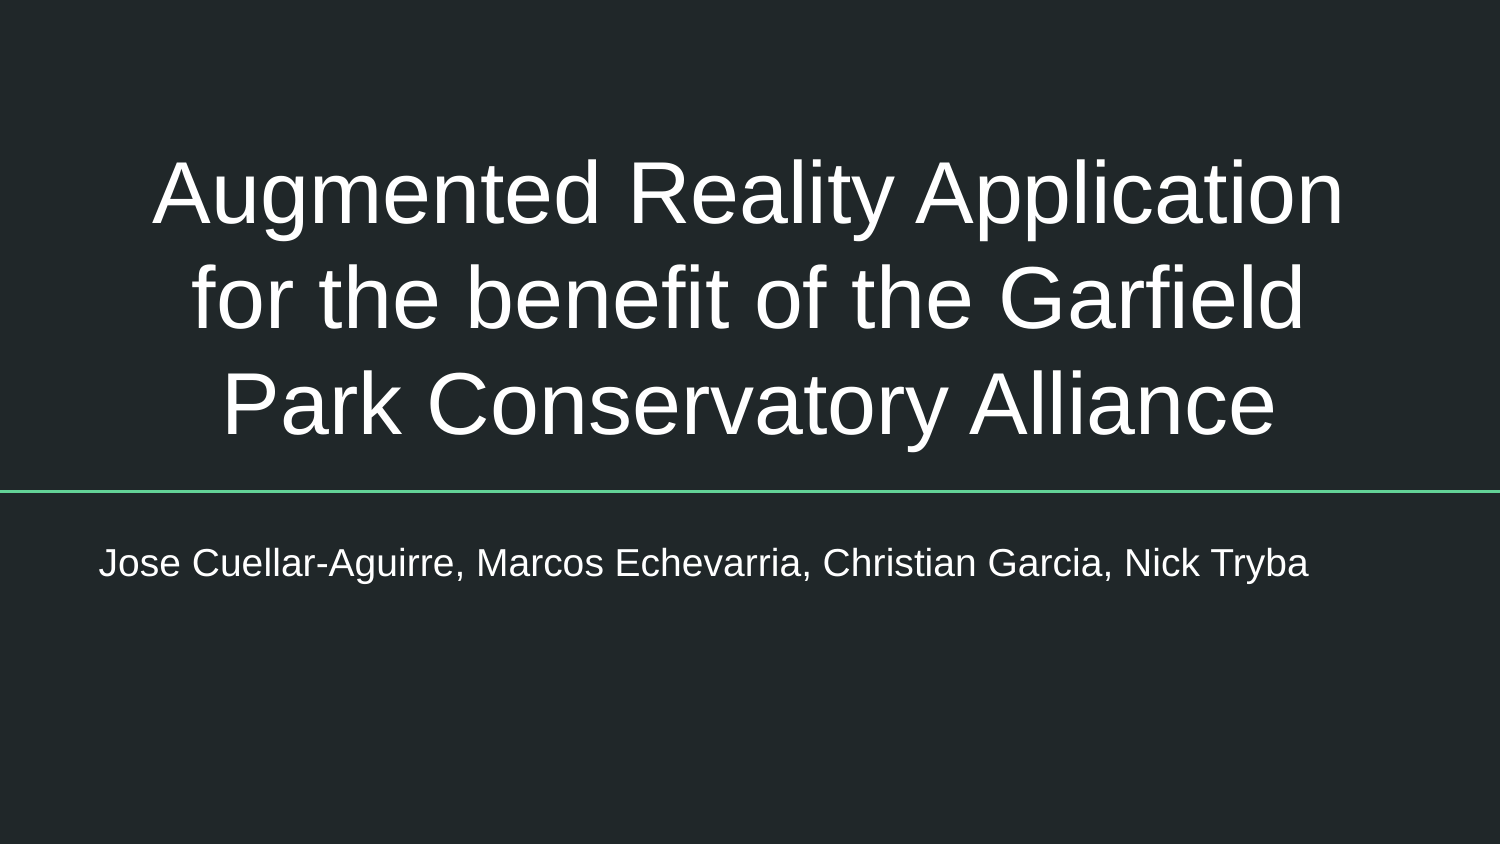

# Augmented Reality Application for the benefit of the Garfield Park Conservatory Alliance
Jose Cuellar-Aguirre, Marcos Echevarria, Christian Garcia, Nick Tryba